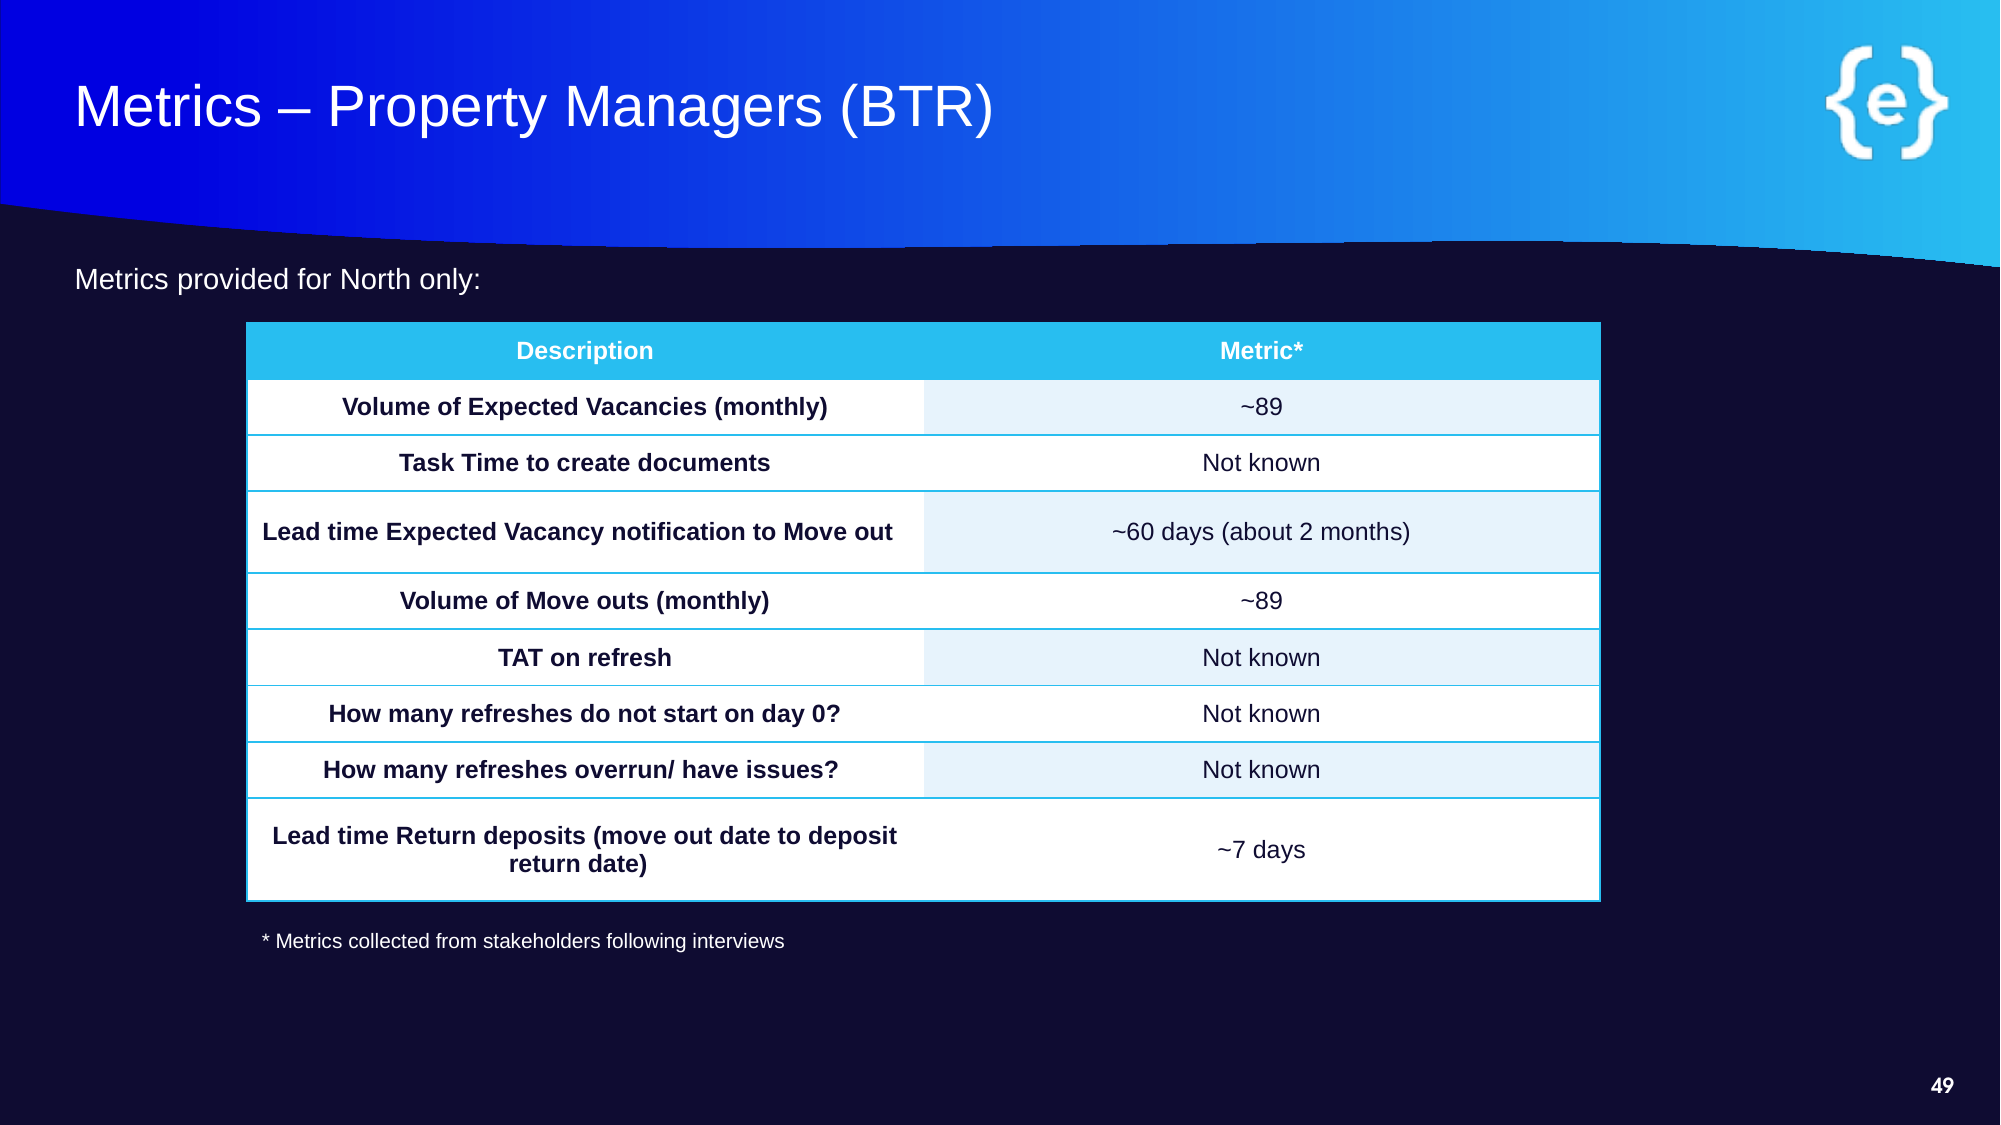

# Metrics – Property Managers (BTR)
Metrics provided for North only:
| Description | Metric\* |
| --- | --- |
| Volume of Expected Vacancies (monthly) | ~89 |
| Task Time to create documents | Not known |
| Lead time Expected Vacancy notification to Move out | ~60 days (about 2 months) |
| Volume of Move outs (monthly) | ~89 |
| TAT on refresh | Not known |
| How many refreshes do not start on day 0? | Not known |
| How many refreshes overrun/ have issues? | Not known |
| Lead time Return deposits (move out date to deposit return date) | ~7 days |
* Metrics collected from stakeholders following interviews
49